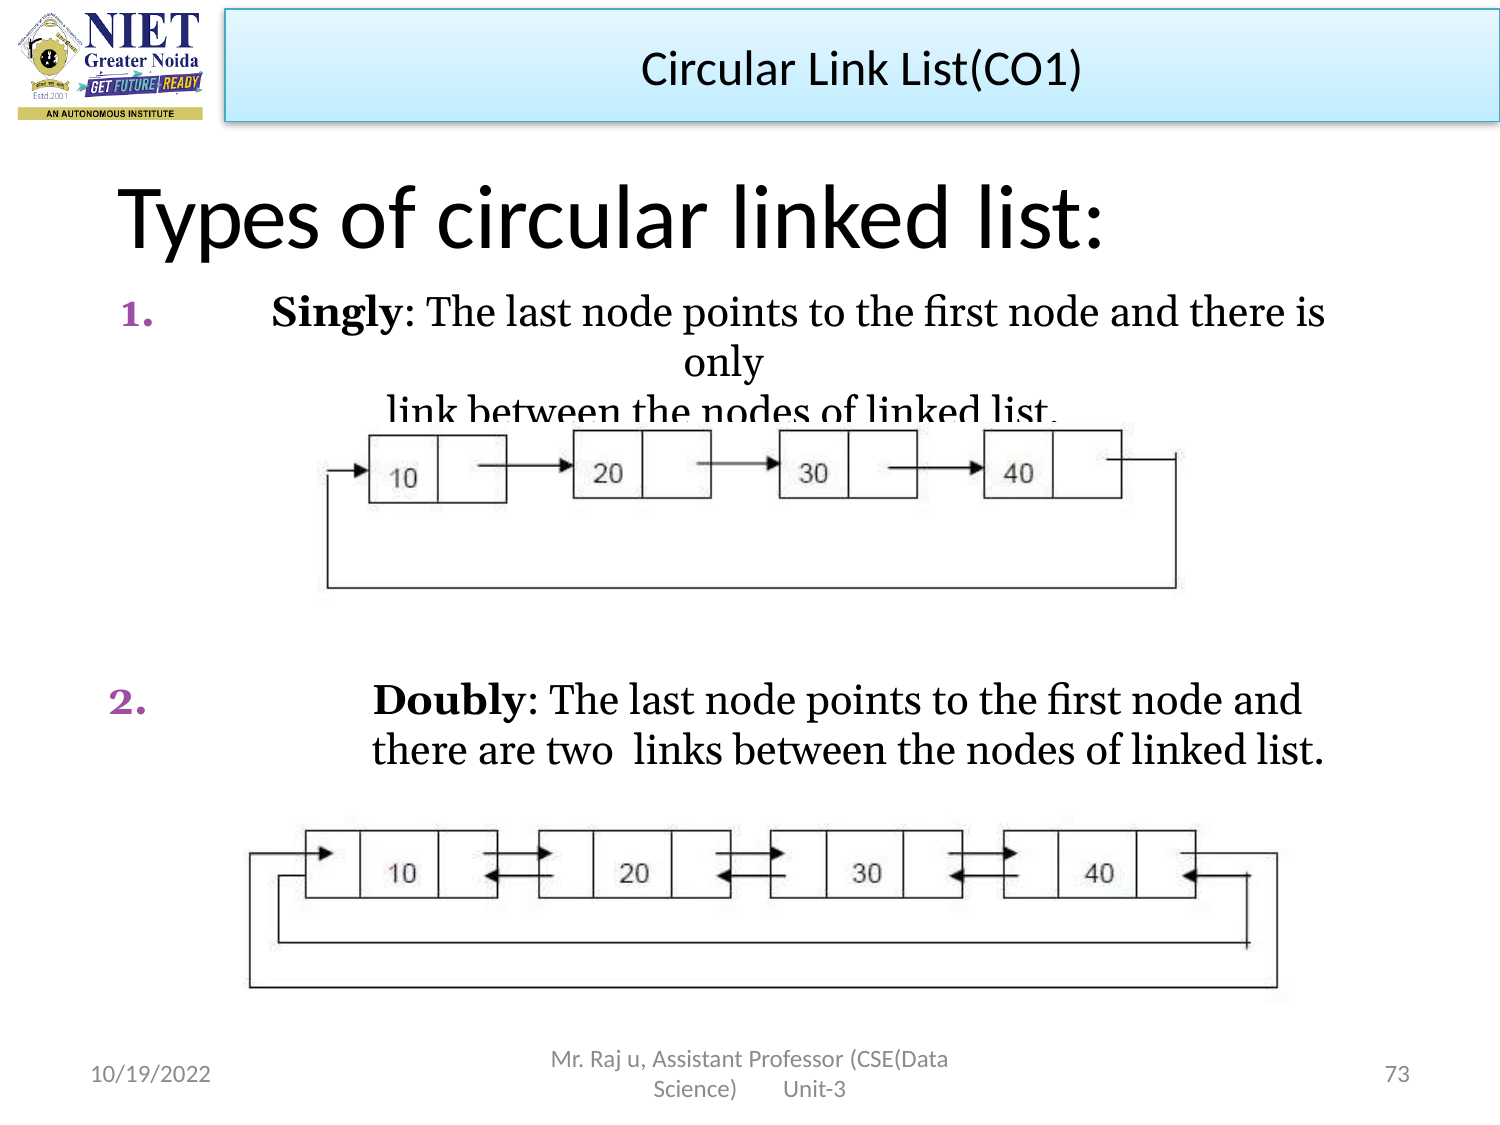

Circular Link List(CO1)
# Types of circular linked list:
1.	Singly: The last node points to the first node and there is only
link between the nodes of linked list.

2.	Doubly: The last node points to the first node and there are two  links between the nodes of linked list.

10/19/2022
Mr. Raj u, Assistant Professor (CSE(Data Science)        Unit-3
73